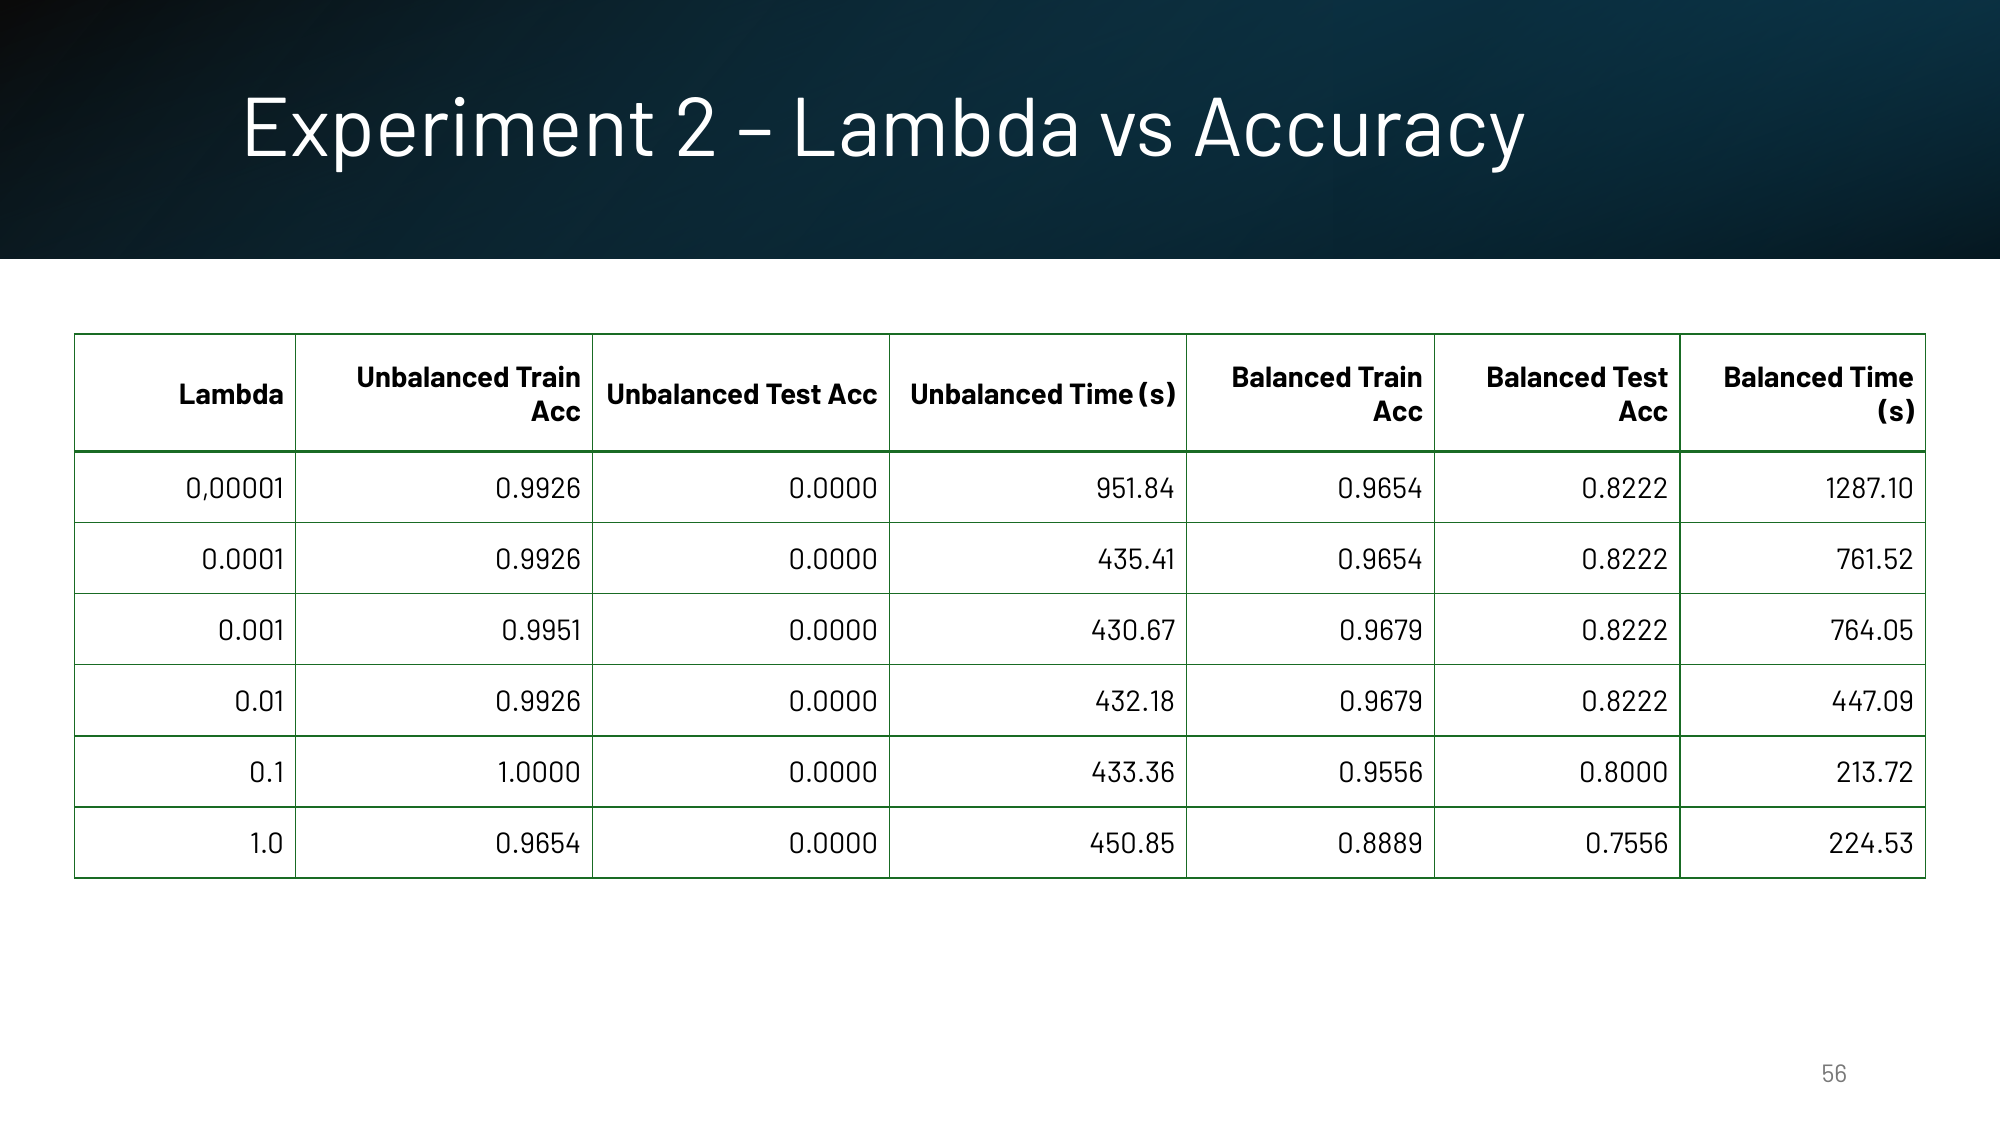

# Experiment 2 – Lambda vs Accuracy
| Lambda | Unbalanced Train Acc | Unbalanced Test Acc | Unbalanced Time (s) | Balanced Train Acc | Balanced Test Acc | Balanced Time (s) |
| --- | --- | --- | --- | --- | --- | --- |
| 0,00001 | 0.9926 | 0.0000 | 951.84 | 0.9654 | 0.8222 | 1287.10 |
| 0.0001 | 0.9926 | 0.0000 | 435.41 | 0.9654 | 0.8222 | 761.52 |
| 0.001 | 0.9951 | 0.0000 | 430.67 | 0.9679 | 0.8222 | 764.05 |
| 0.01 | 0.9926 | 0.0000 | 432.18 | 0.9679 | 0.8222 | 447.09 |
| 0.1 | 1.0000 | 0.0000 | 433.36 | 0.9556 | 0.8000 | 213.72 |
| 1.0 | 0.9654 | 0.0000 | 450.85 | 0.8889 | 0.7556 | 224.53 |
56